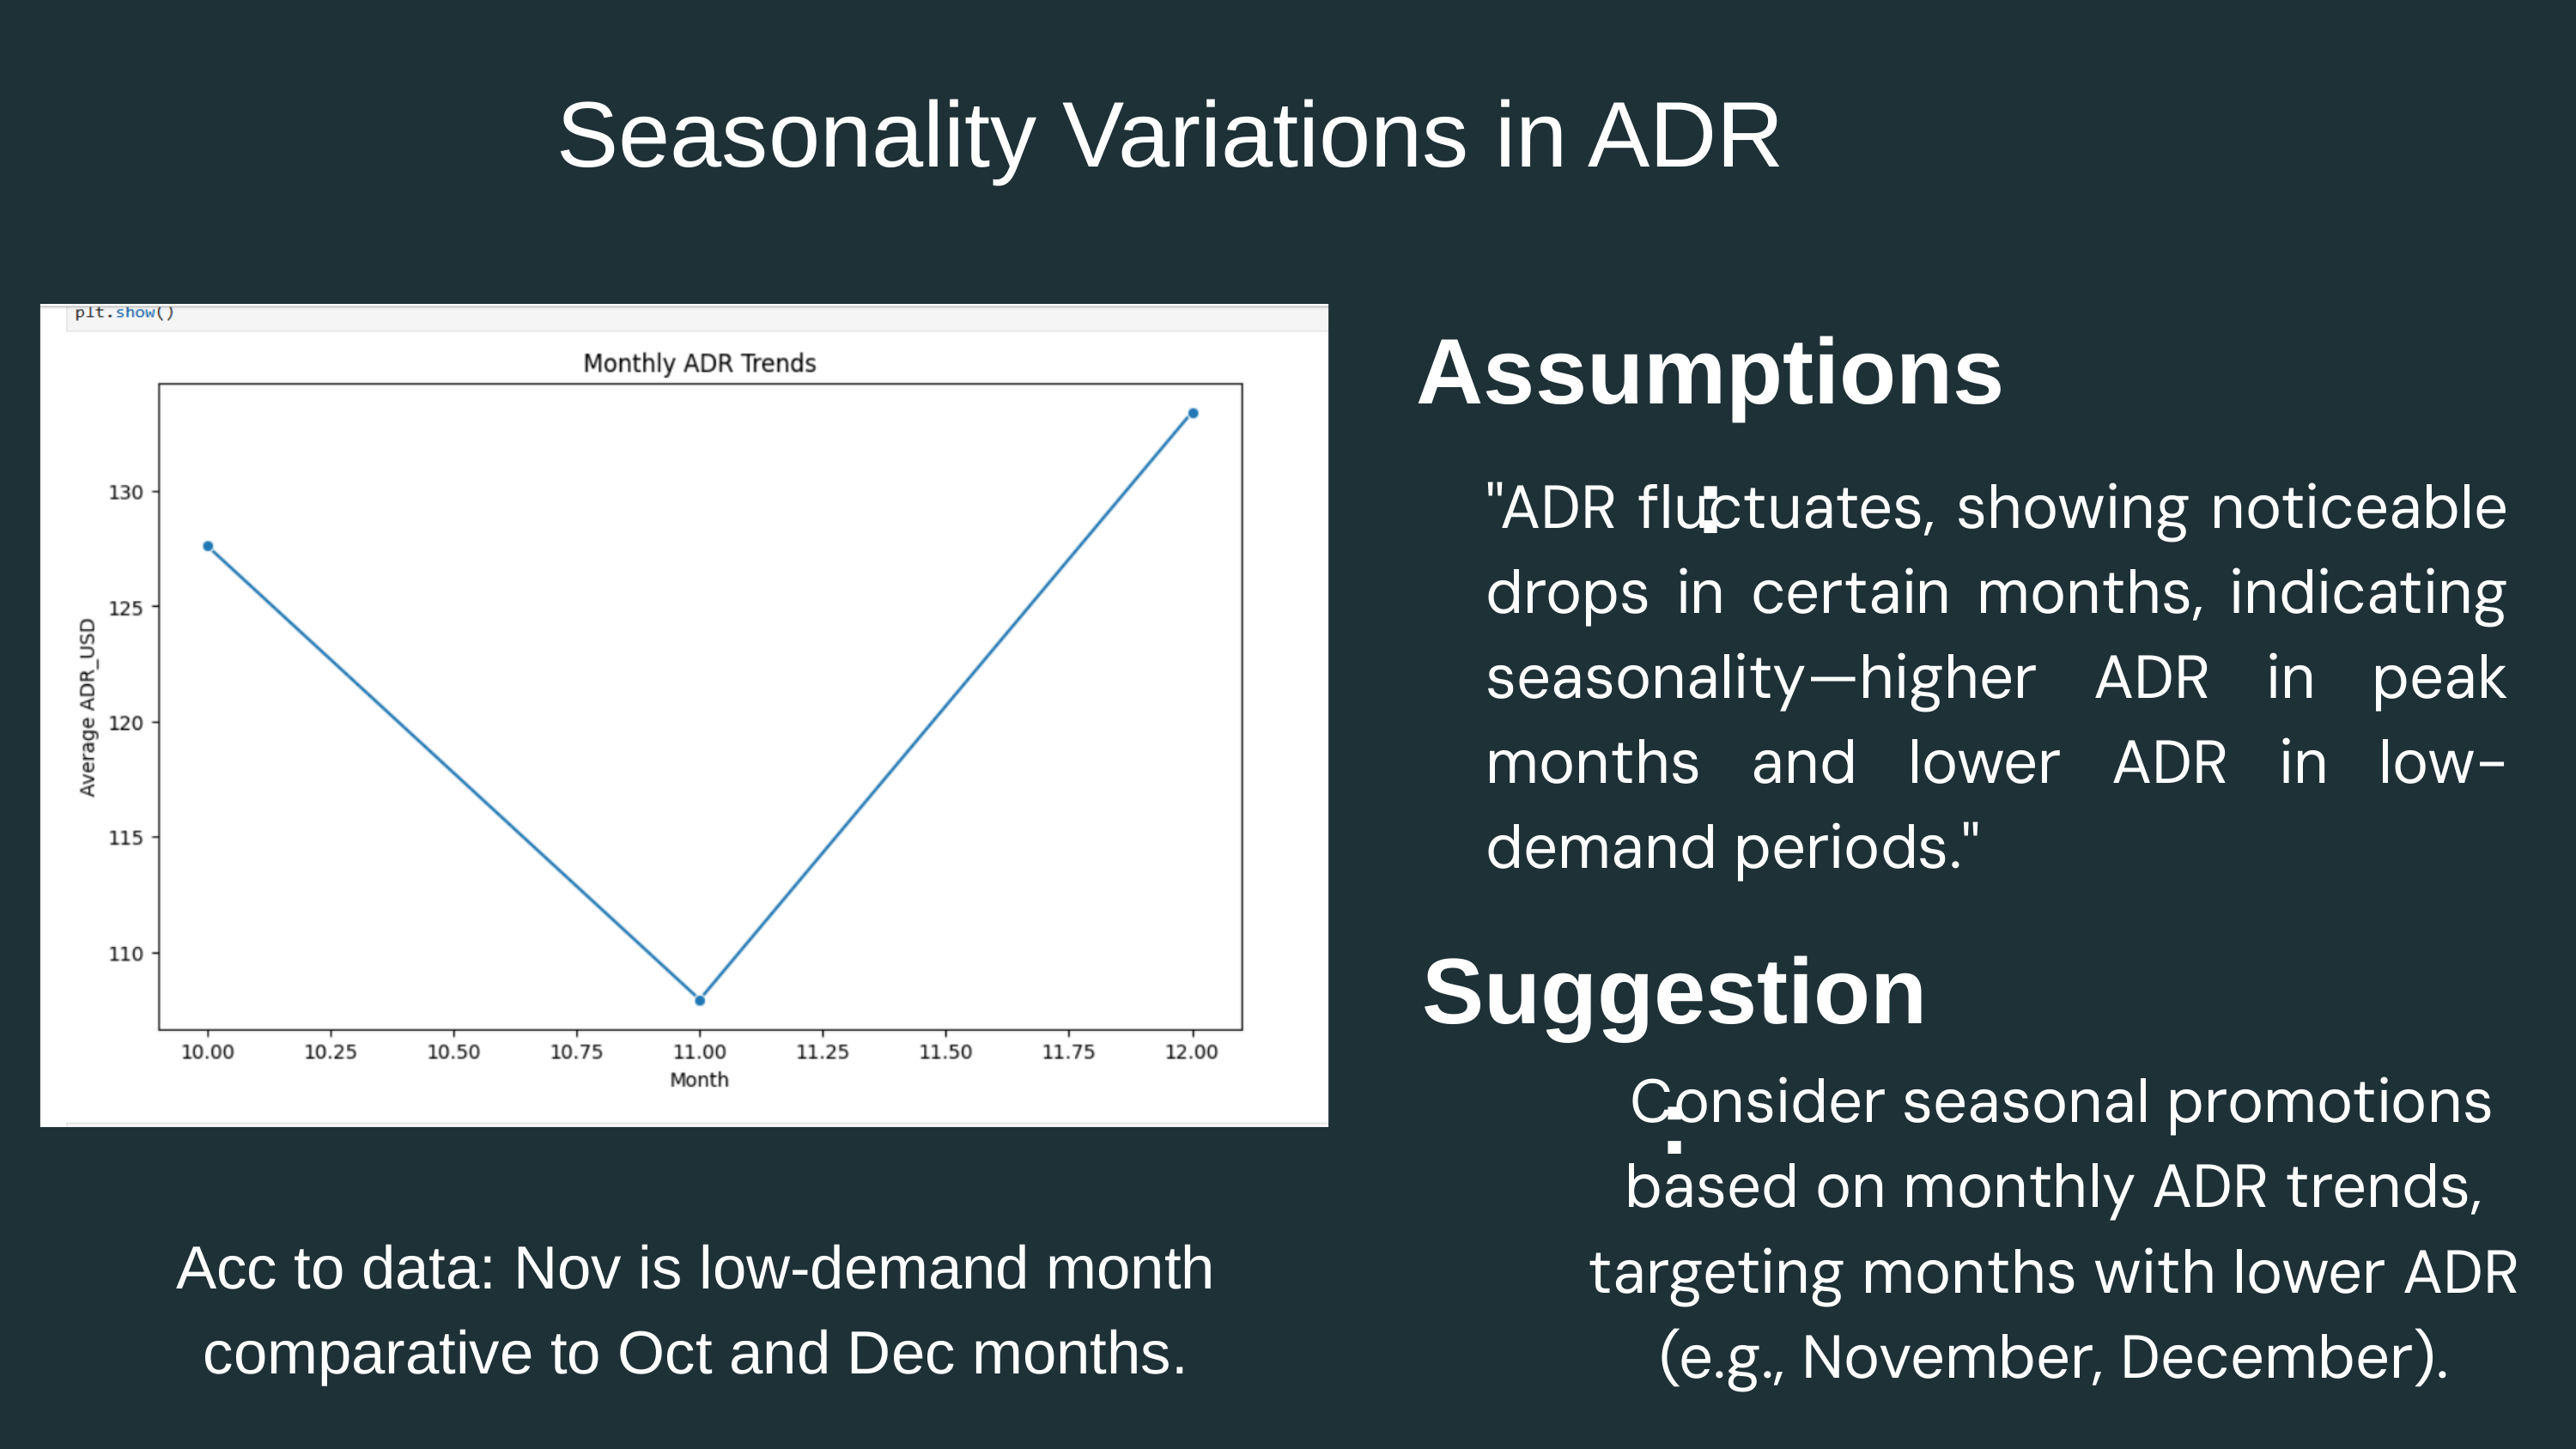

Seasonality Variations in ADR
Assumptions:

"ADR fluctuates, showing noticeable drops in certain months, indicating seasonality—higher ADR in peak months and lower ADR in low-demand periods."
Suggestion:
 Consider seasonal promotions based on monthly ADR trends, targeting months with lower ADR (e.g., November, December).
Acc to data: Nov is low-demand month comparative to Oct and Dec months.